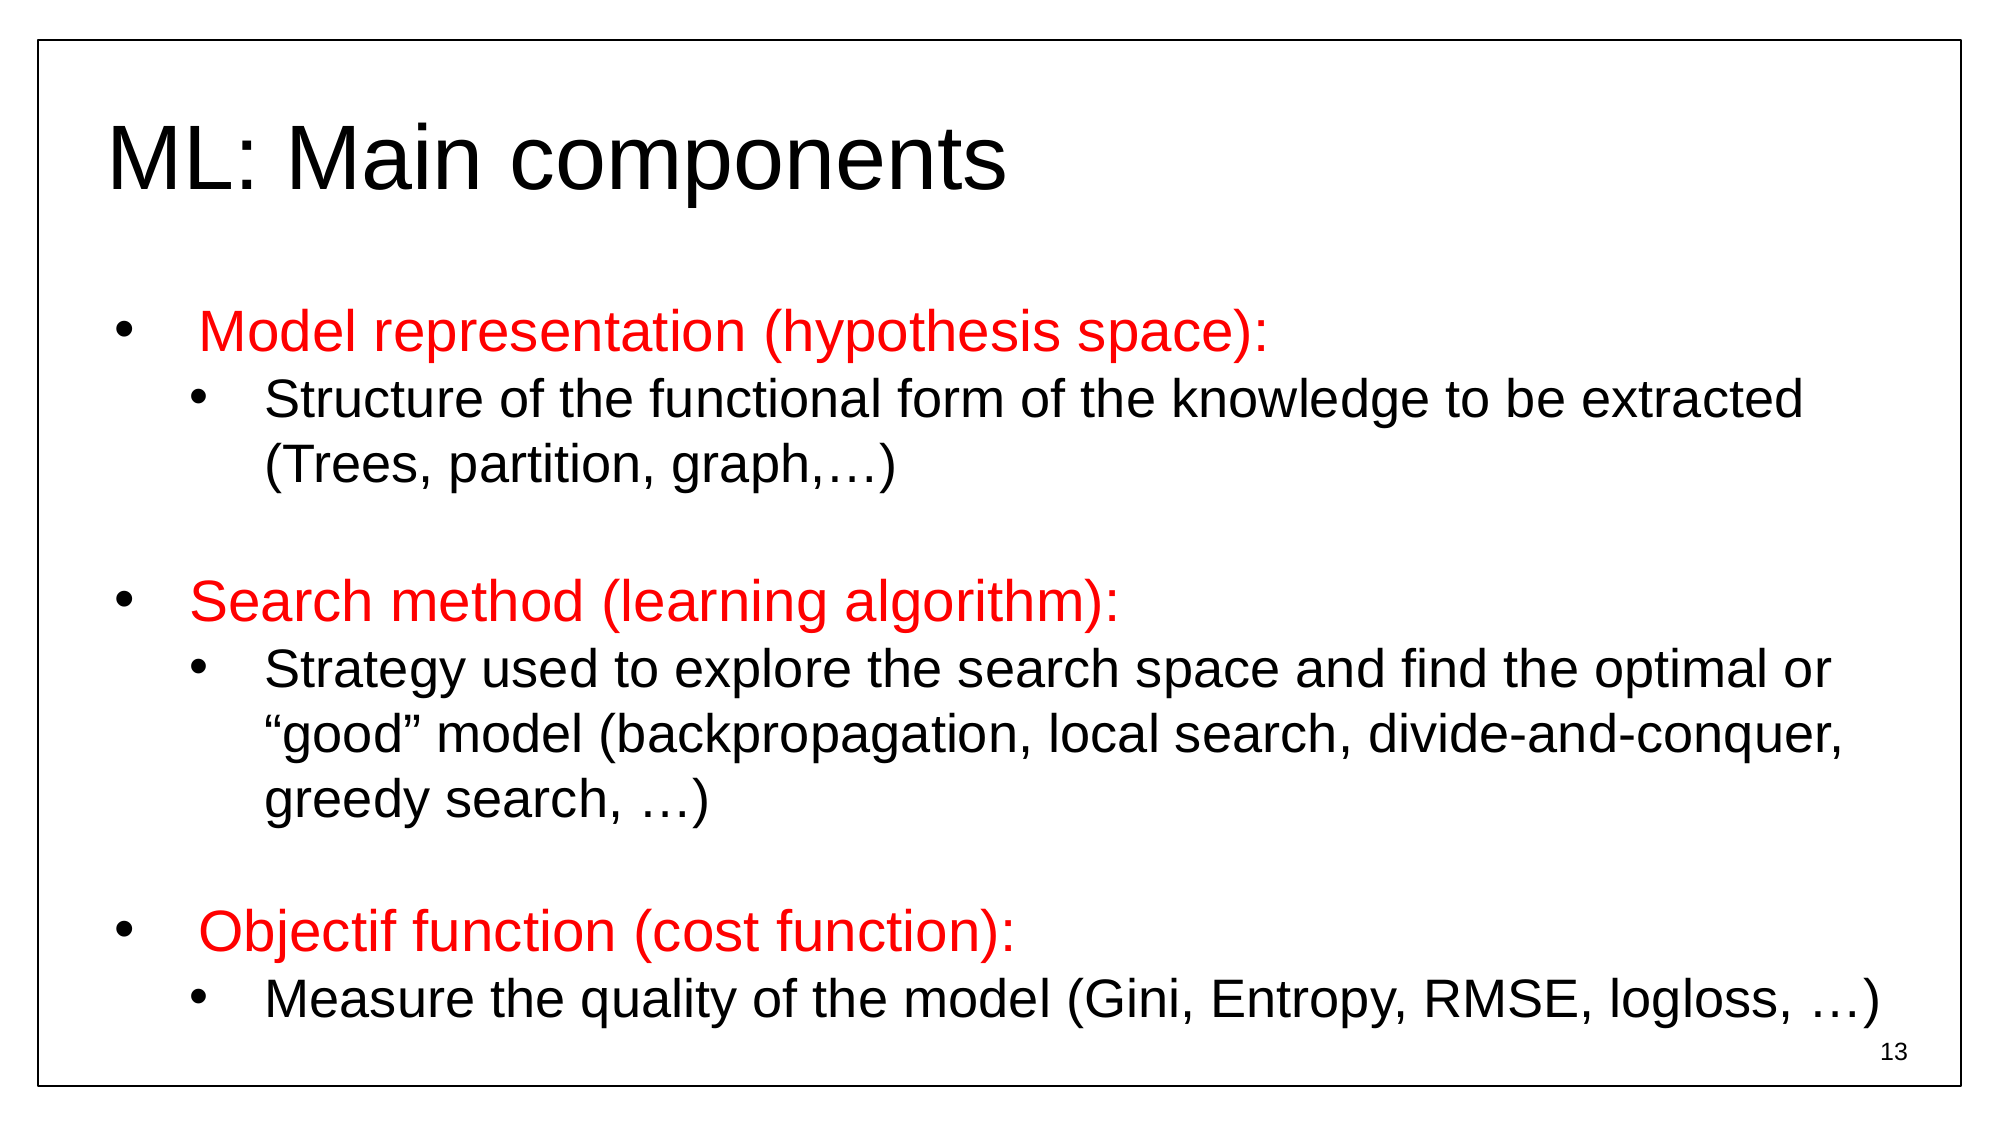

# ML: Main components
Model representation (hypothesis space):
Structure of the functional form of the knowledge to be extracted (Trees, partition, graph,…)

Search method (learning algorithm):
Strategy used to explore the search space and find the optimal or “good” model (backpropagation, local search, divide-and-conquer, greedy search, …)

Objectif function (cost function):
Measure the quality of the model (Gini, Entropy, RMSE, logloss, …)

13